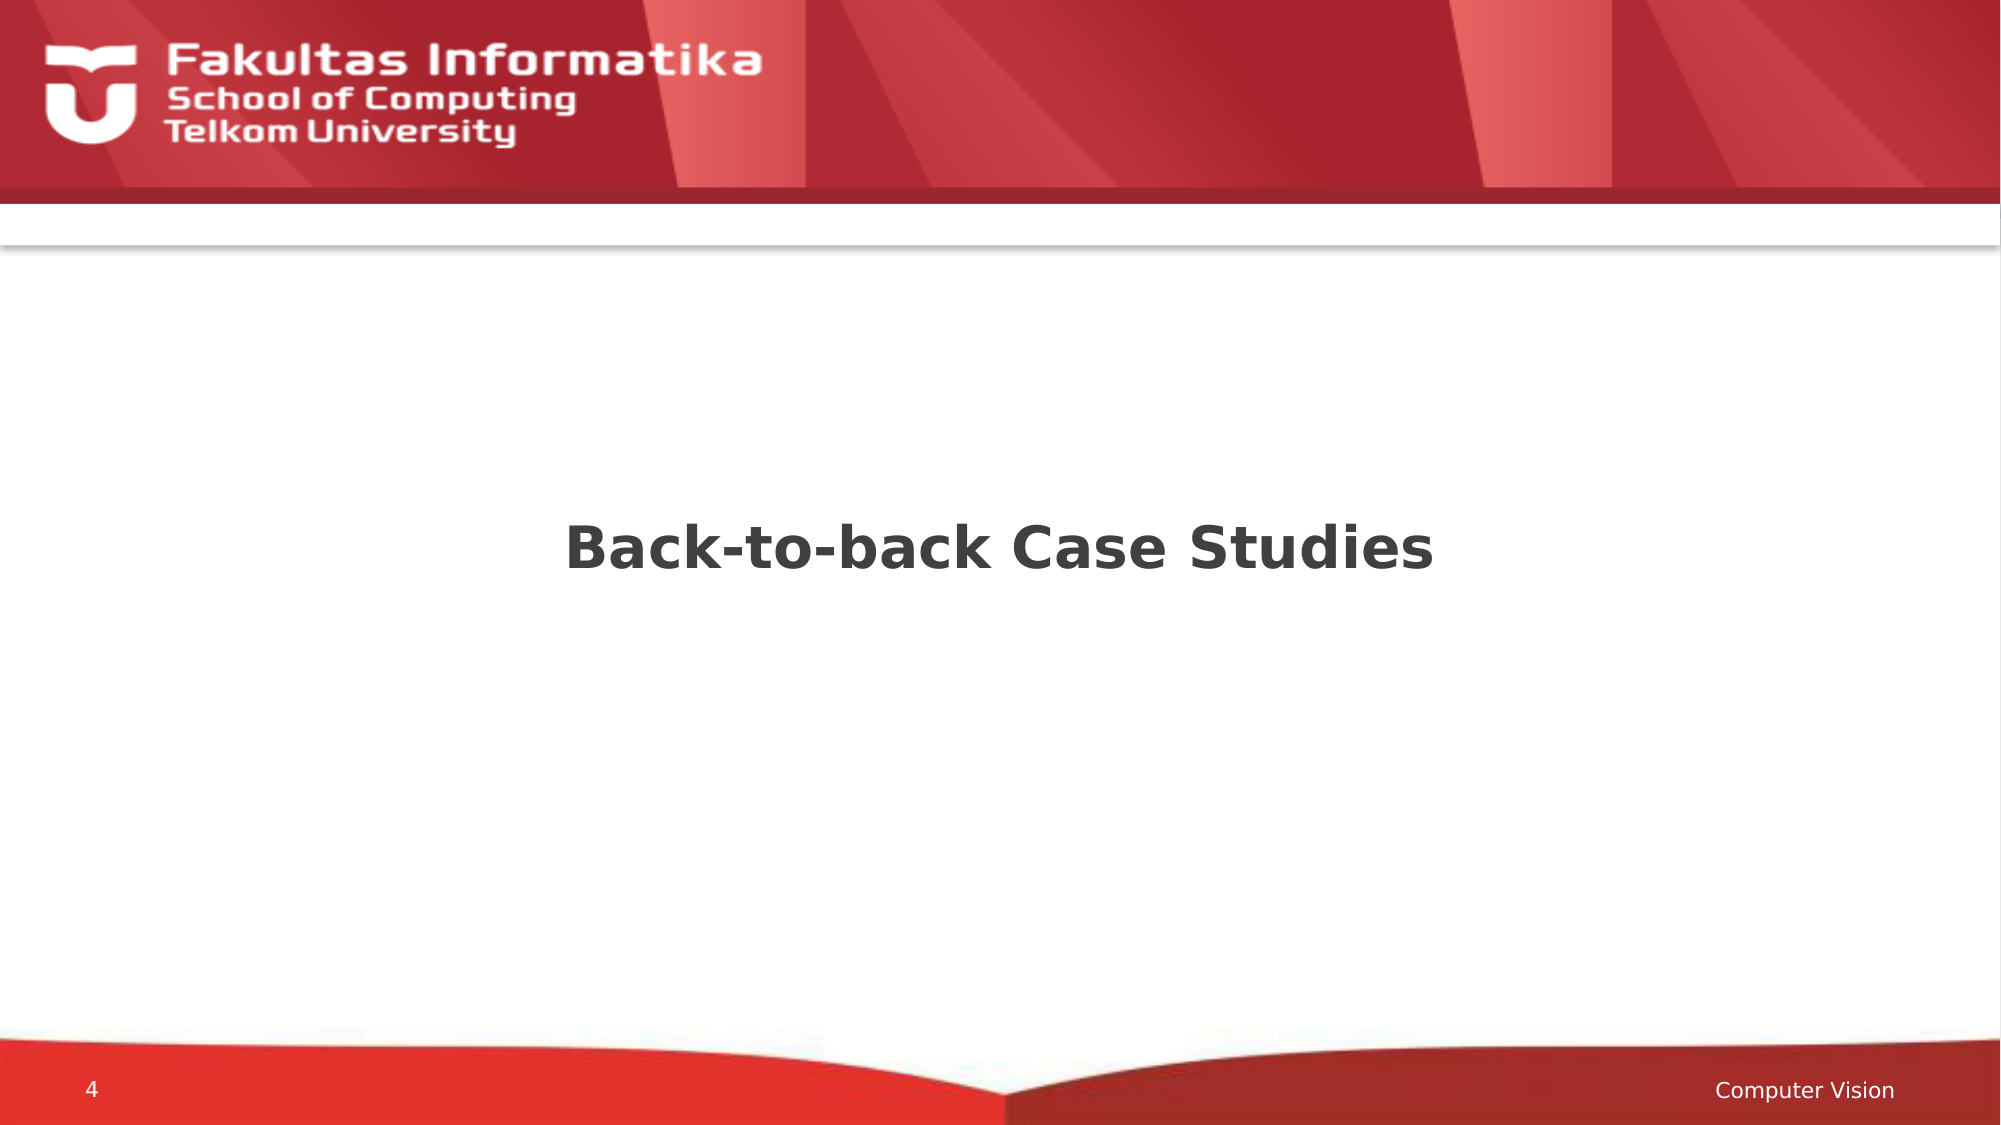

# Back-to-back Case Studies
Computer Vision
4